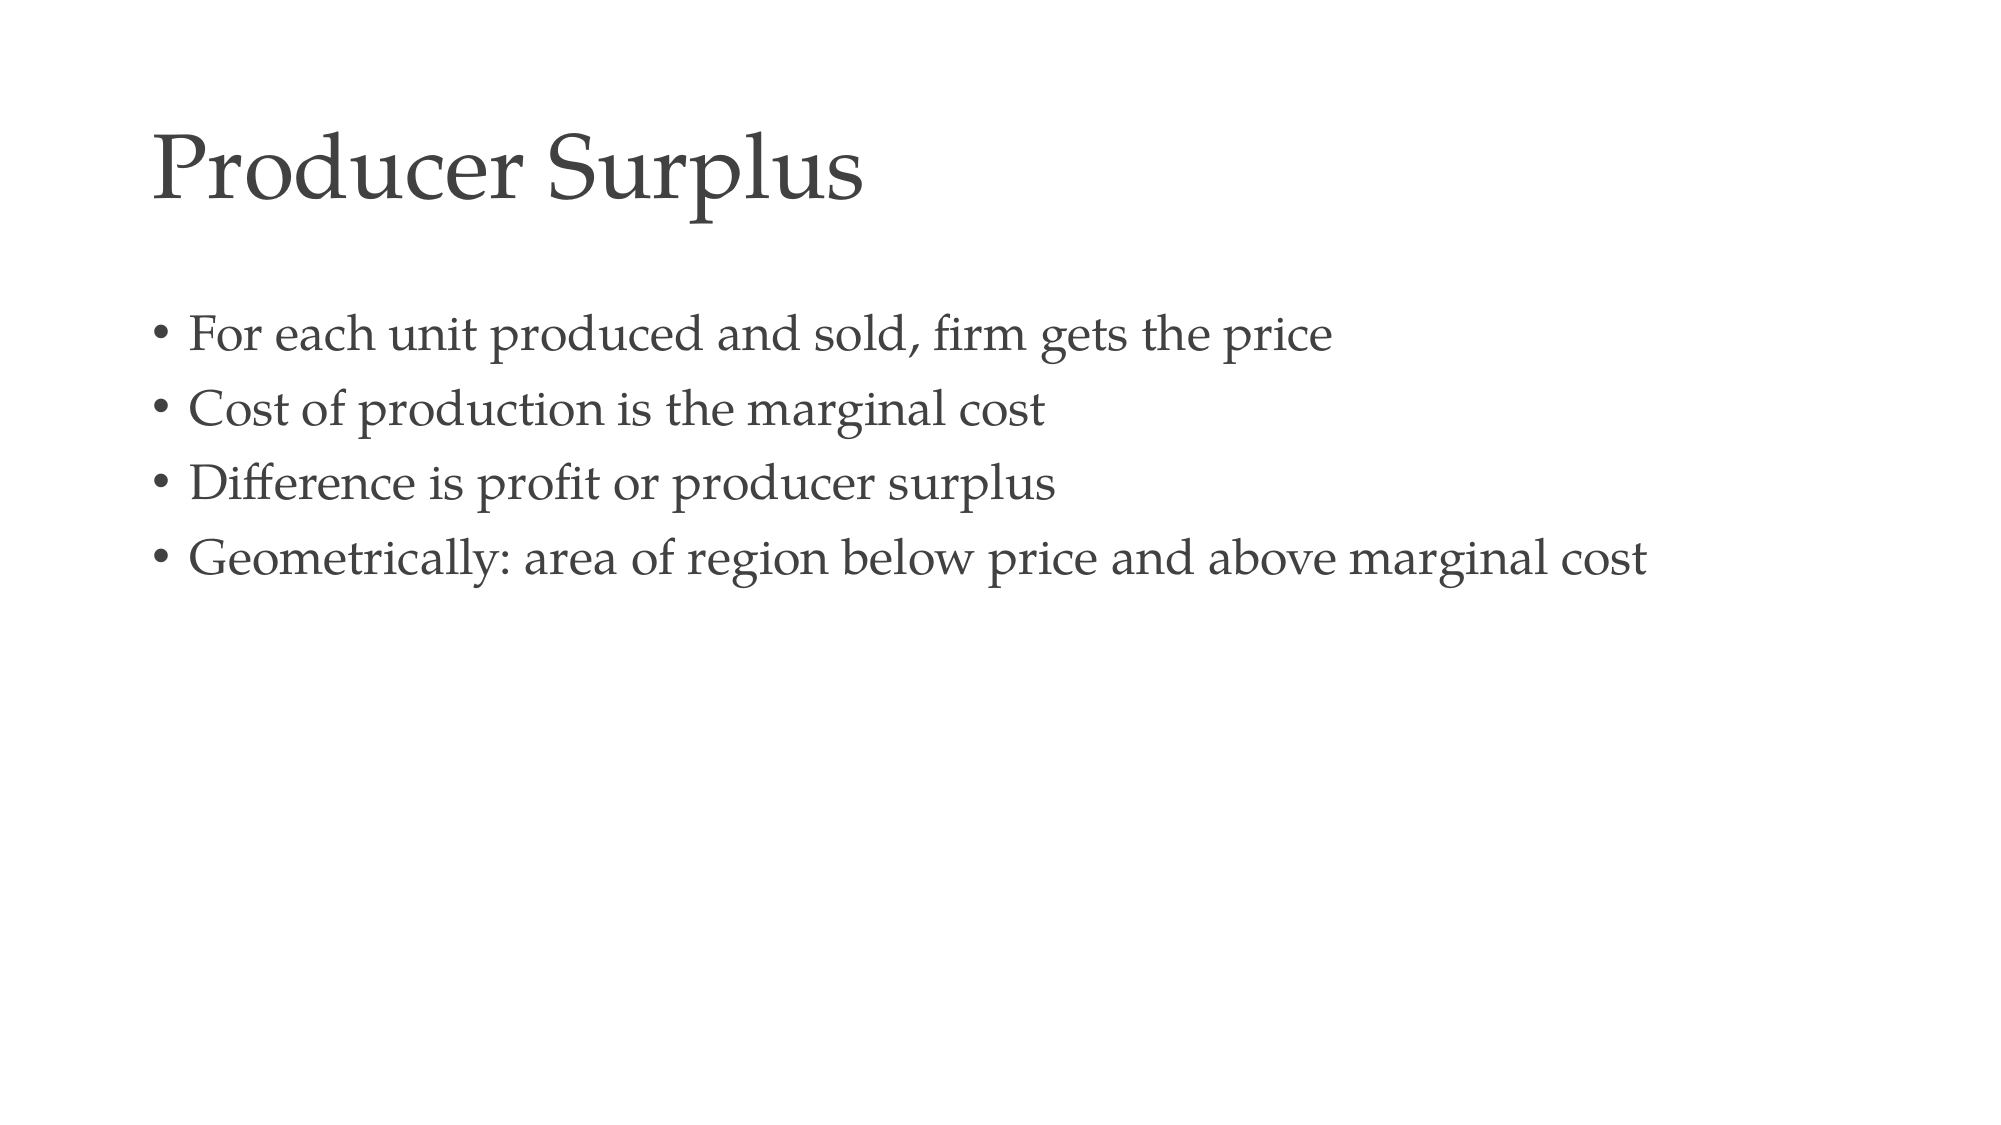

# Producer Surplus
For each unit produced and sold, firm gets the price
Cost of production is the marginal cost
Difference is profit or producer surplus
Geometrically: area of region below price and above marginal cost